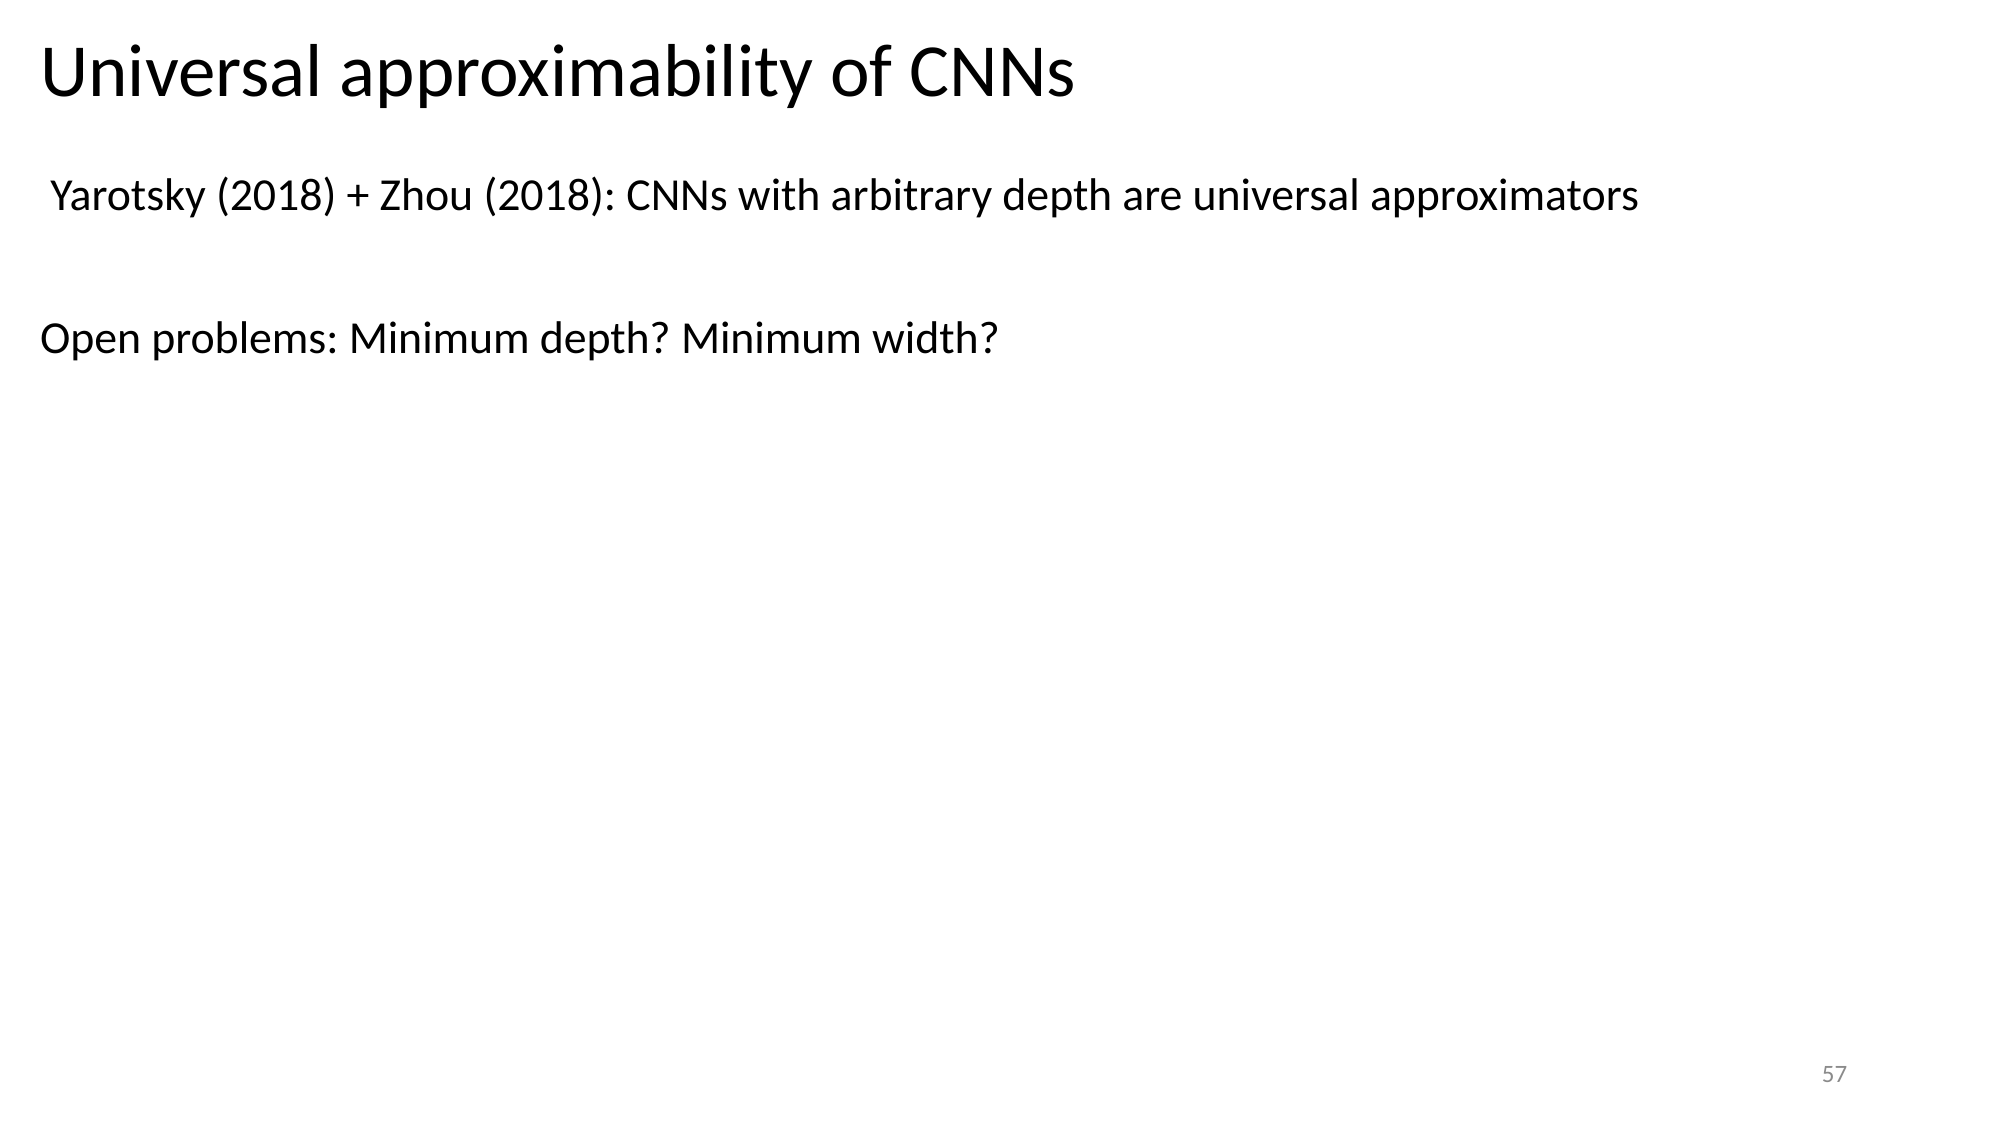

Universal approximability of CNNs
 Yarotsky (2018) + Zhou (2018): CNNs with arbitrary depth are universal approximators

Open problems: Minimum depth? Minimum width?
57